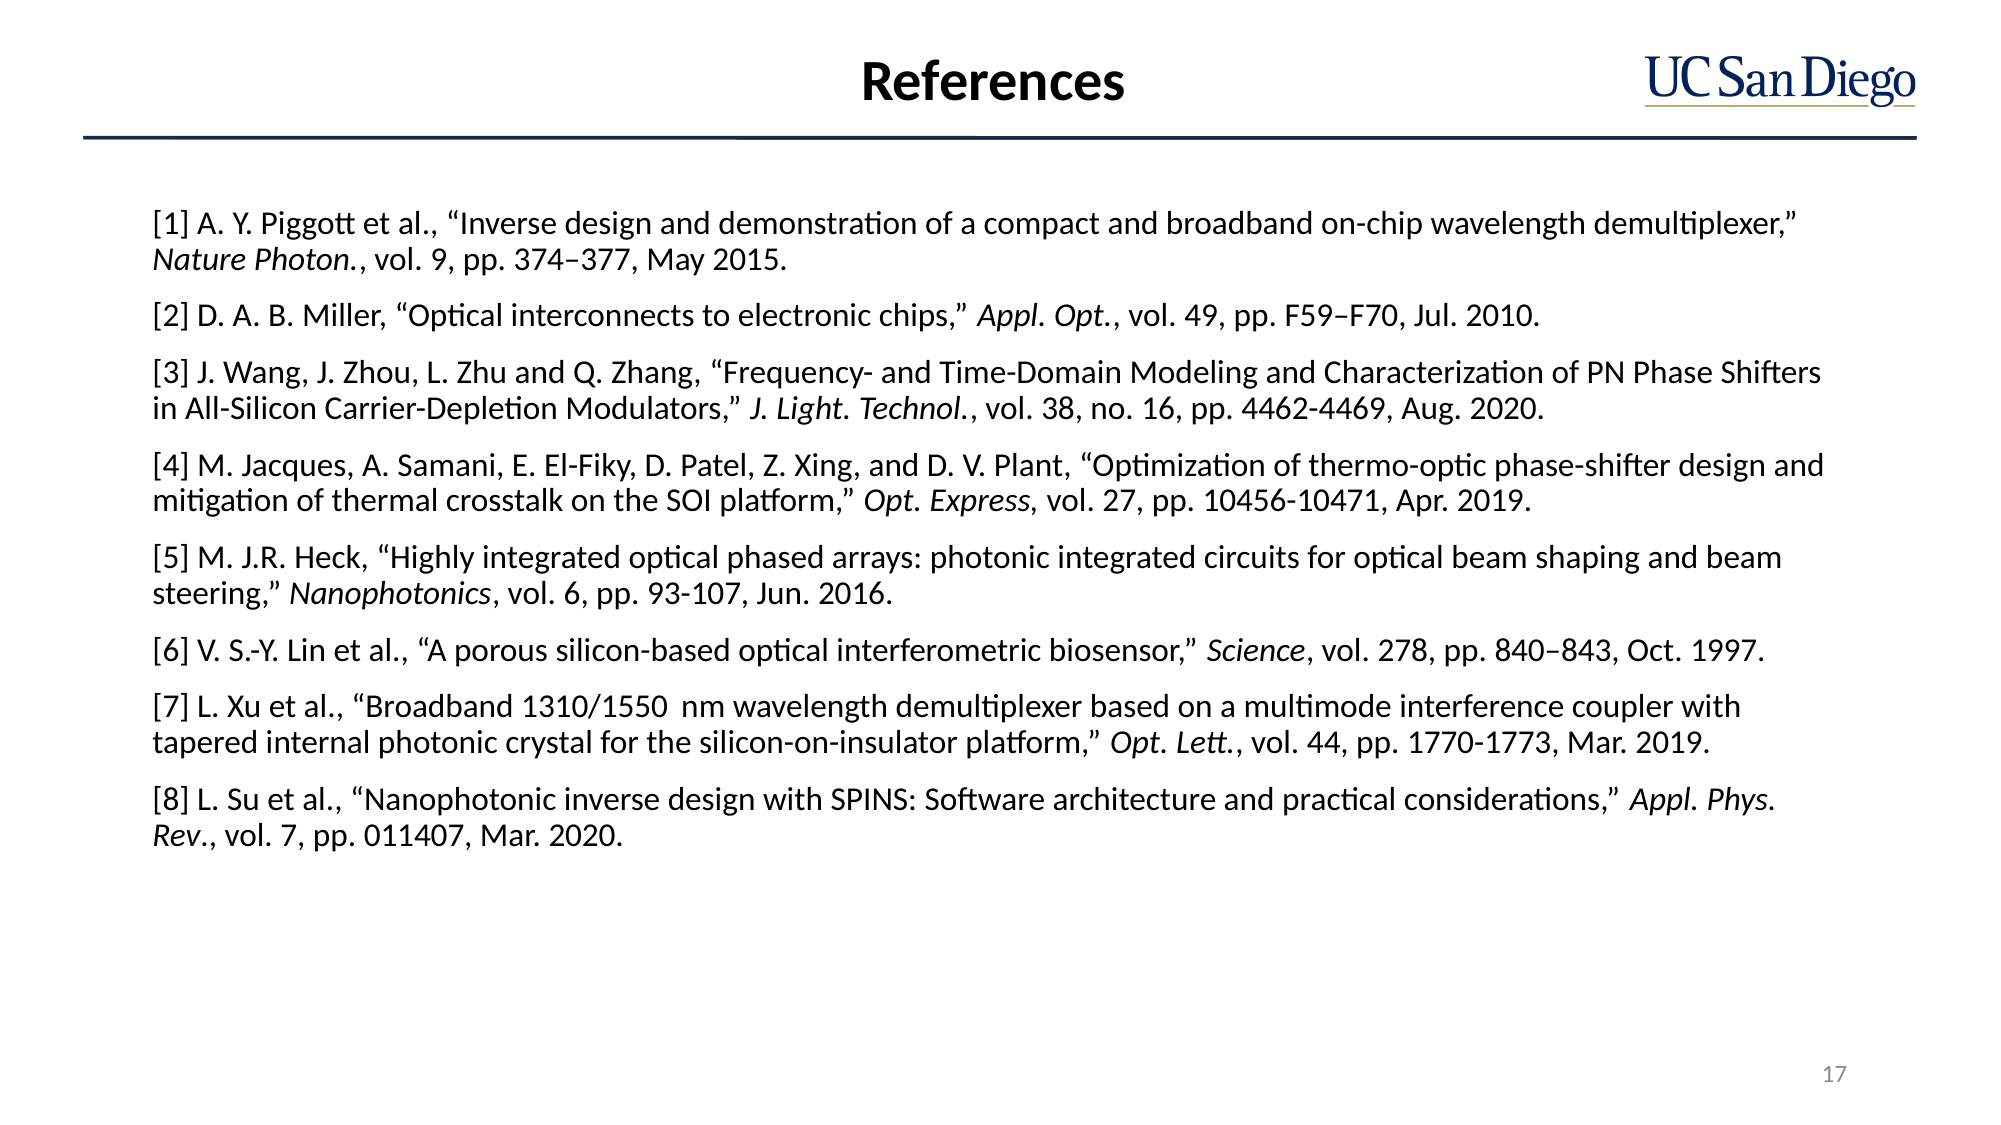

References

[1] A. Y. Piggott et al., “Inverse design and demonstration of a compact and broadband on-chip wavelength demultiplexer,” Nature Photon., vol. 9, pp. 374–377, May 2015.
[2] D. A. B. Miller, “Optical interconnects to electronic chips,” Appl. Opt., vol. 49, pp. F59–F70, Jul. 2010.
[3] J. Wang, J. Zhou, L. Zhu and Q. Zhang, “Frequency- and Time-Domain Modeling and Characterization of PN Phase Shifters in All-Silicon Carrier-Depletion Modulators,” J. Light. Technol., vol. 38, no. 16, pp. 4462-4469, Aug. 2020.
[4] M. Jacques, A. Samani, E. El-Fiky, D. Patel, Z. Xing, and D. V. Plant, “Optimization of thermo-optic phase-shifter design and mitigation of thermal crosstalk on the SOI platform,” Opt. Express, vol. 27, pp. 10456-10471, Apr. 2019.
[5] M. J.R. Heck, “Highly integrated optical phased arrays: photonic integrated circuits for optical beam shaping and beam steering,” Nanophotonics, vol. 6, pp. 93-107, Jun. 2016.
[6] V. S.-Y. Lin et al., “A porous silicon-based optical interferometric biosensor,” Science, vol. 278, pp. 840–843, Oct. 1997.
[7] L. Xu et al., “Broadband 1310/1550  nm wavelength demultiplexer based on a multimode interference coupler with tapered internal photonic crystal for the silicon-on-insulator platform,” Opt. Lett., vol. 44, pp. 1770-1773, Mar. 2019.
[8] L. Su et al., “Nanophotonic inverse design with SPINS: Software architecture and practical considerations,” Appl. Phys. Rev., vol. 7, pp. 011407, Mar. 2020.

17